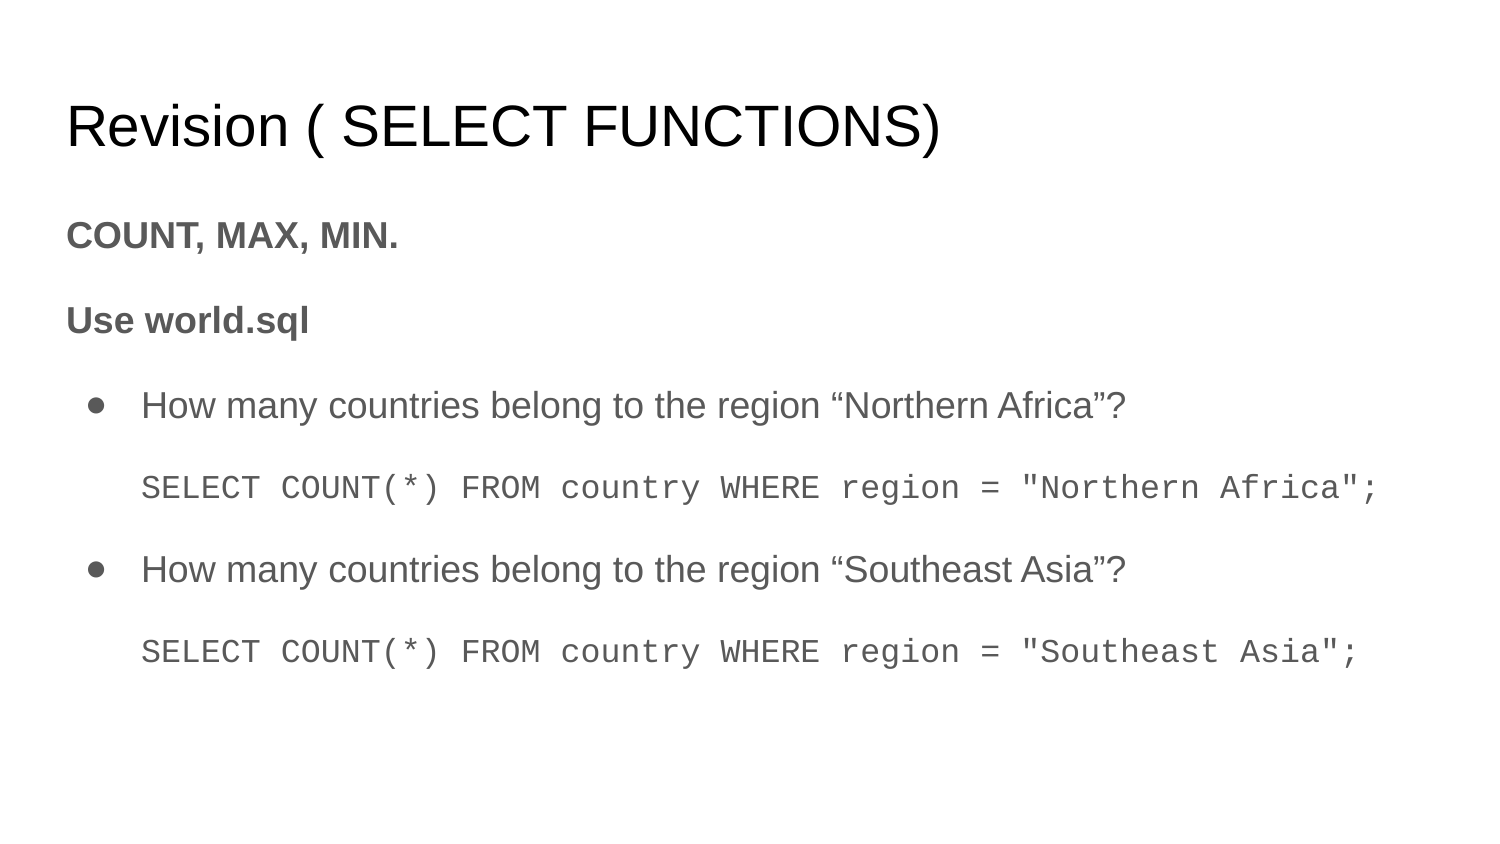

# Revision ( SELECT FUNCTIONS)
COUNT, MAX, MIN.
Use world.sql
How many countries belong to the region “Northern Africa”?
SELECT COUNT(*) FROM country WHERE region = "Northern Africa";
How many countries belong to the region “Southeast Asia”?
SELECT COUNT(*) FROM country WHERE region = "Southeast Asia";